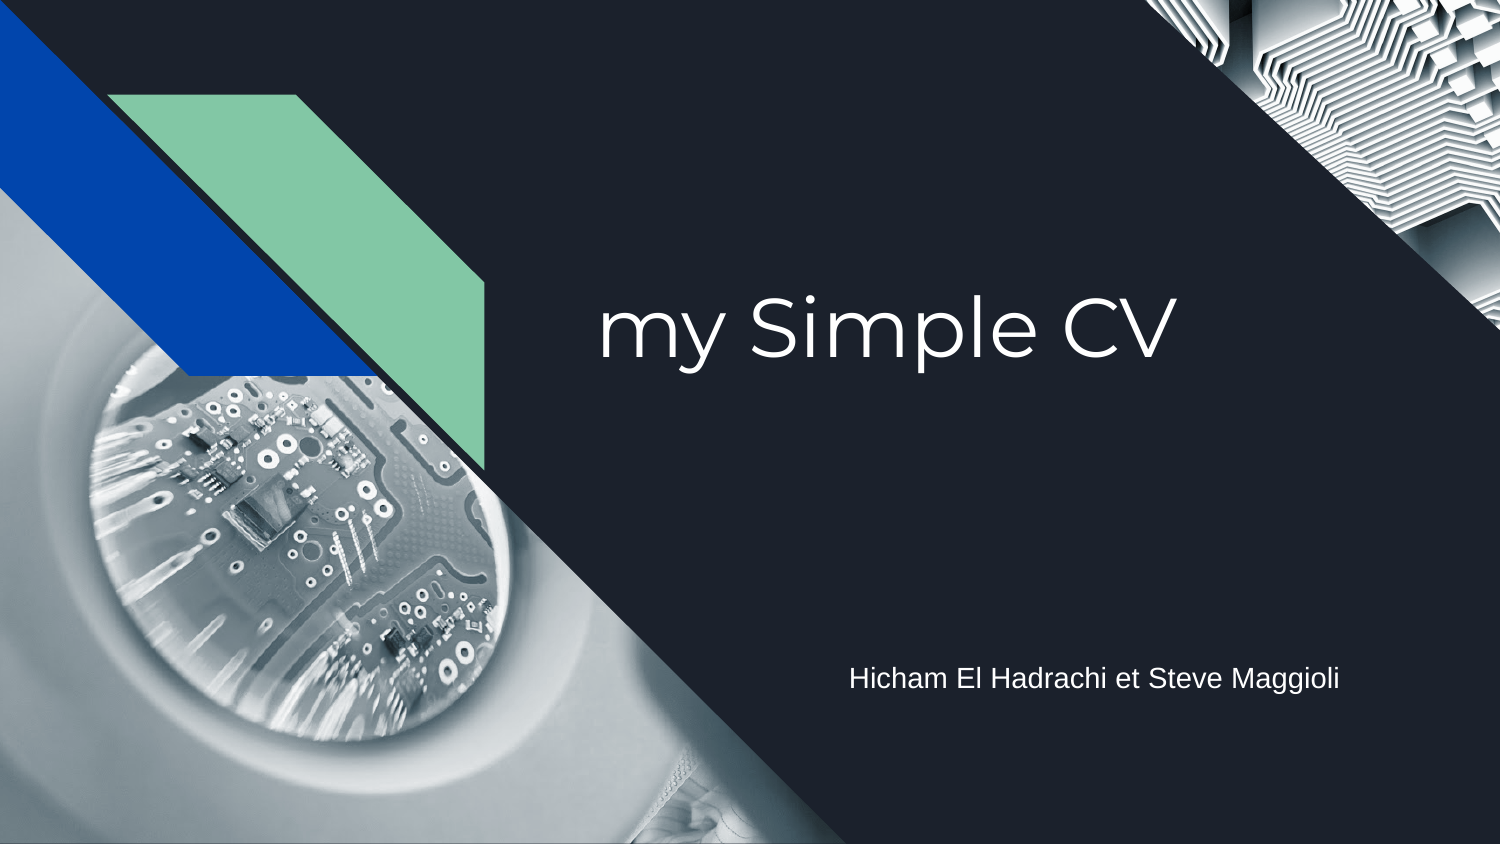

# my Simple CV
Hicham El Hadrachi et Steve Maggioli